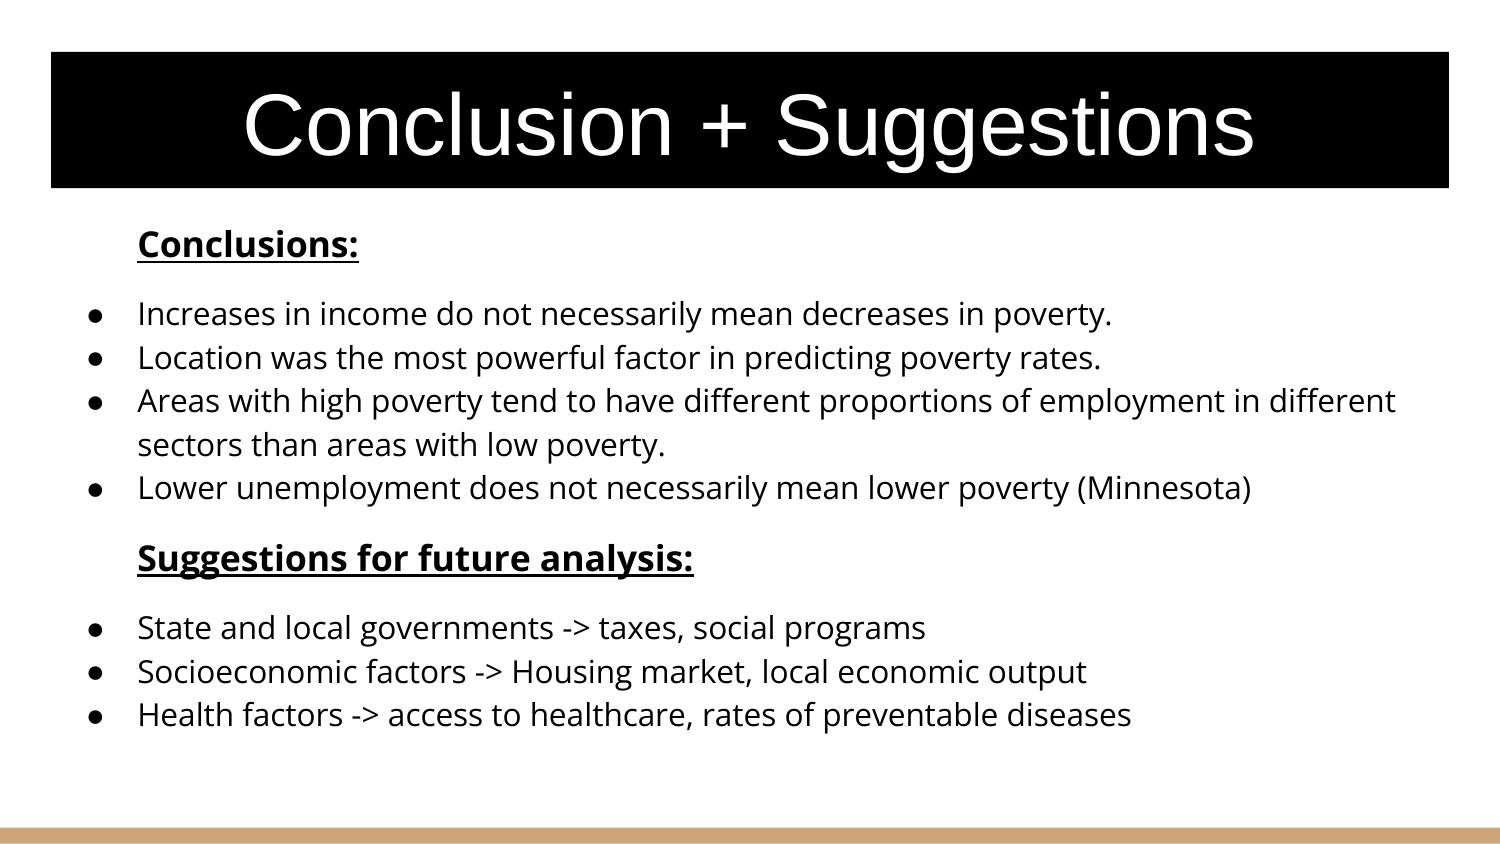

# Conclusion + Suggestions
Conclusions:
Increases in income do not necessarily mean decreases in poverty.
Location was the most powerful factor in predicting poverty rates.
Areas with high poverty tend to have different proportions of employment in different sectors than areas with low poverty.
Lower unemployment does not necessarily mean lower poverty (Minnesota)
Suggestions for future analysis:
State and local governments -> taxes, social programs
Socioeconomic factors -> Housing market, local economic output
Health factors -> access to healthcare, rates of preventable diseases